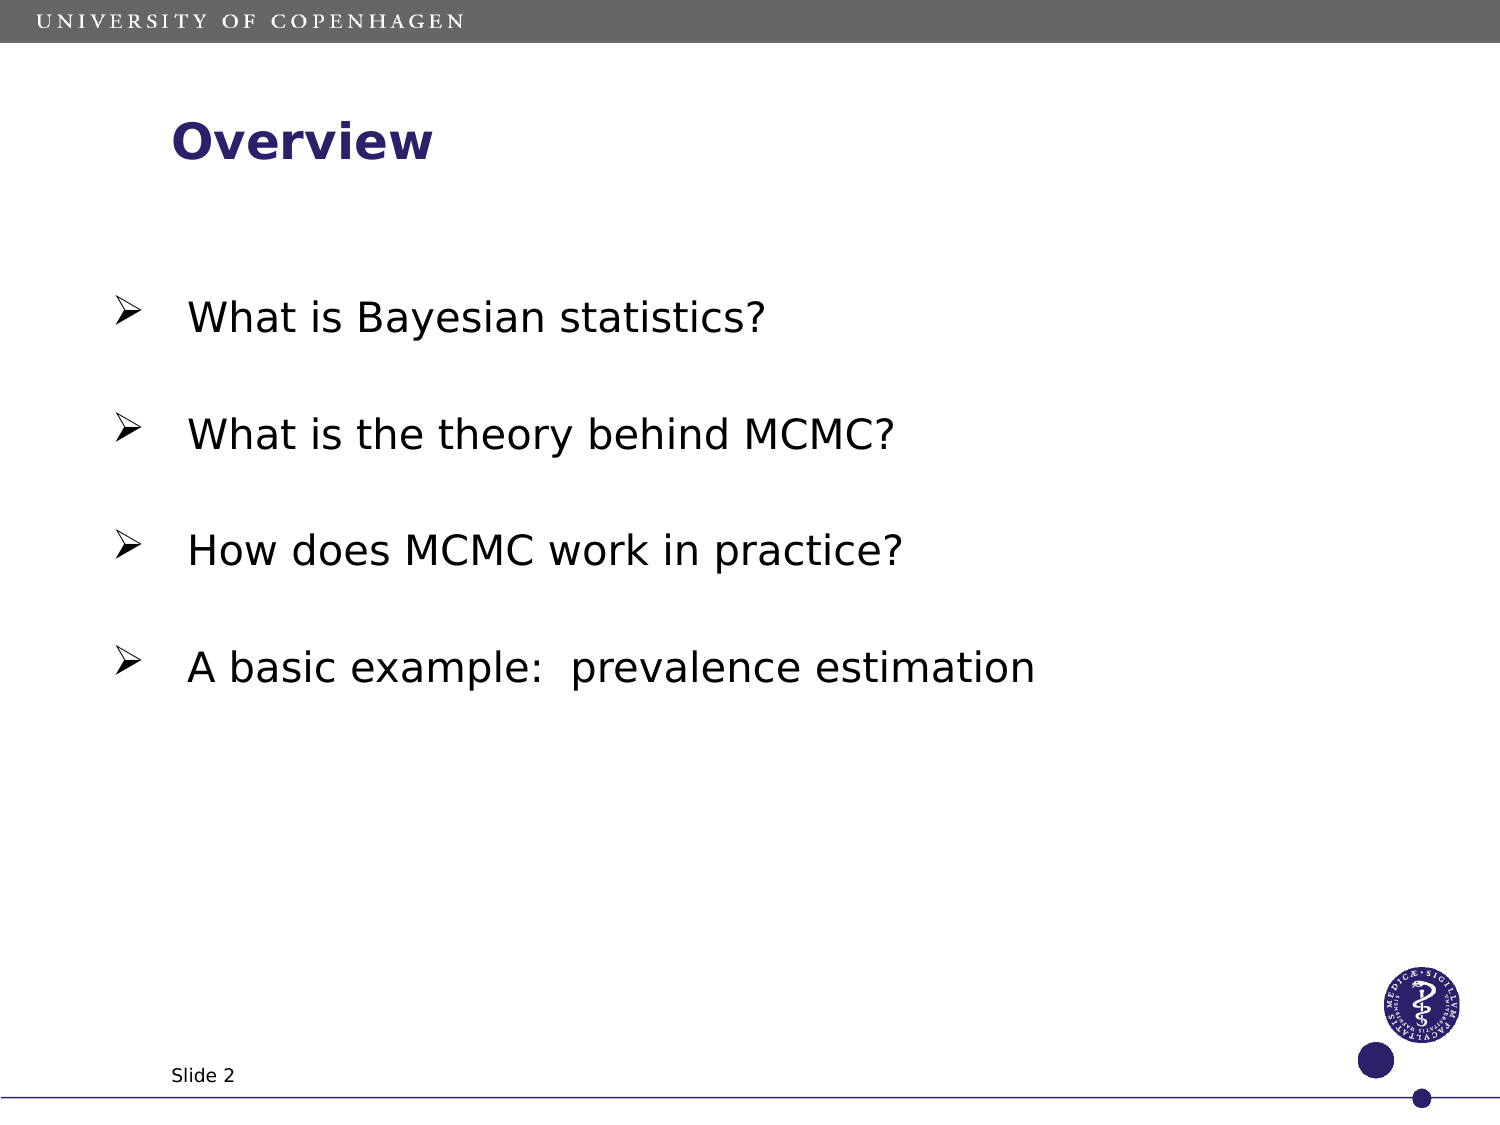

# Overview
What is Bayesian statistics?

What is the theory behind MCMC?

How does MCMC work in practice?

A basic example:  prevalence estimation

Slide 2